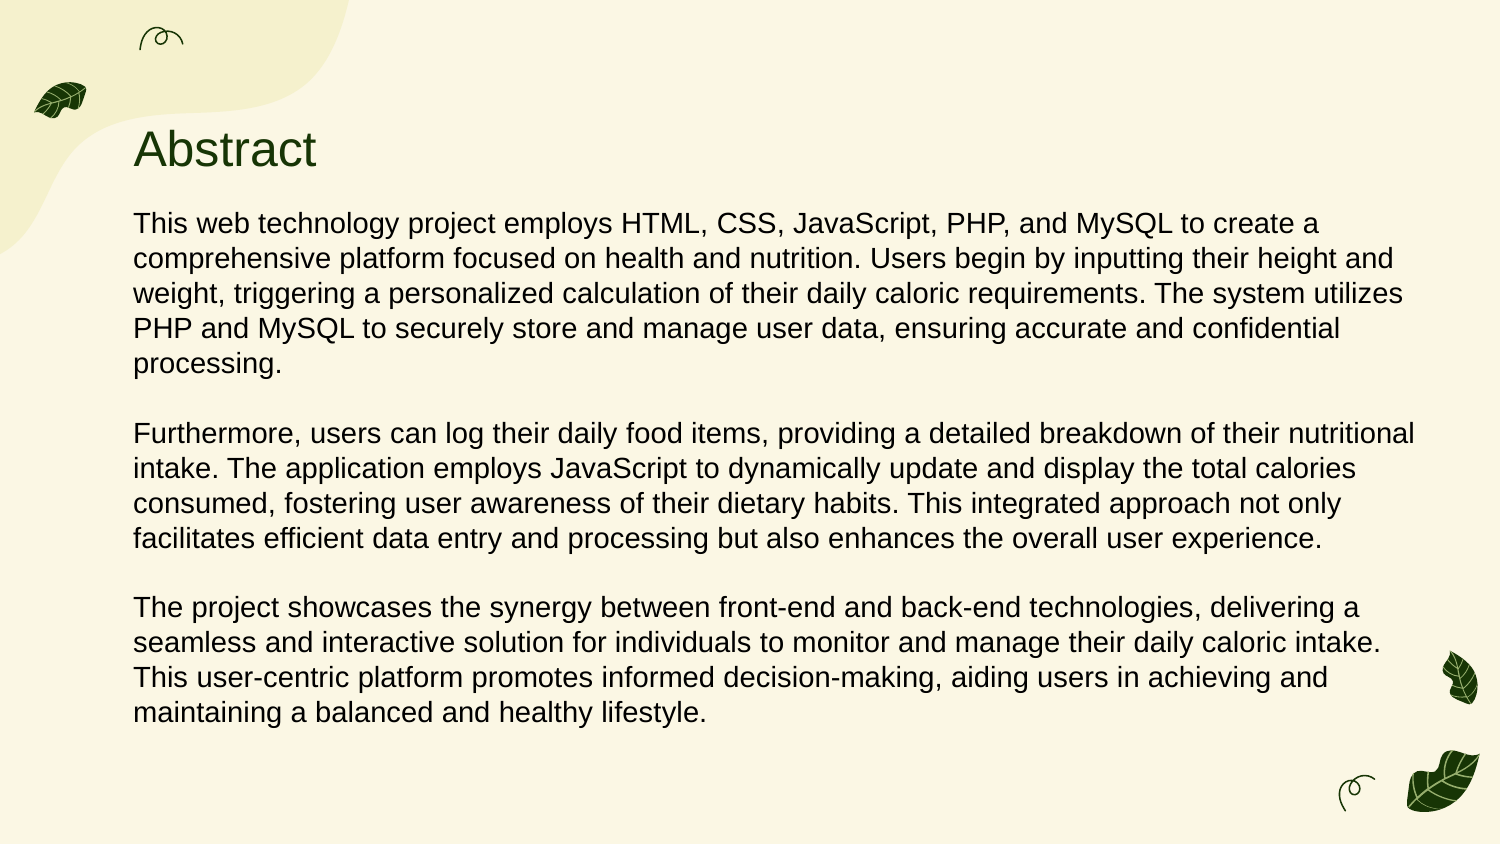

# Abstract
This web technology project employs HTML, CSS, JavaScript, PHP, and MySQL to create a comprehensive platform focused on health and nutrition. Users begin by inputting their height and weight, triggering a personalized calculation of their daily caloric requirements. The system utilizes PHP and MySQL to securely store and manage user data, ensuring accurate and confidential processing.

Furthermore, users can log their daily food items, providing a detailed breakdown of their nutritional intake. The application employs JavaScript to dynamically update and display the total calories consumed, fostering user awareness of their dietary habits. This integrated approach not only facilitates efficient data entry and processing but also enhances the overall user experience.

The project showcases the synergy between front-end and back-end technologies, delivering a seamless and interactive solution for individuals to monitor and manage their daily caloric intake. This user-centric platform promotes informed decision-making, aiding users in achieving and maintaining a balanced and healthy lifestyle.